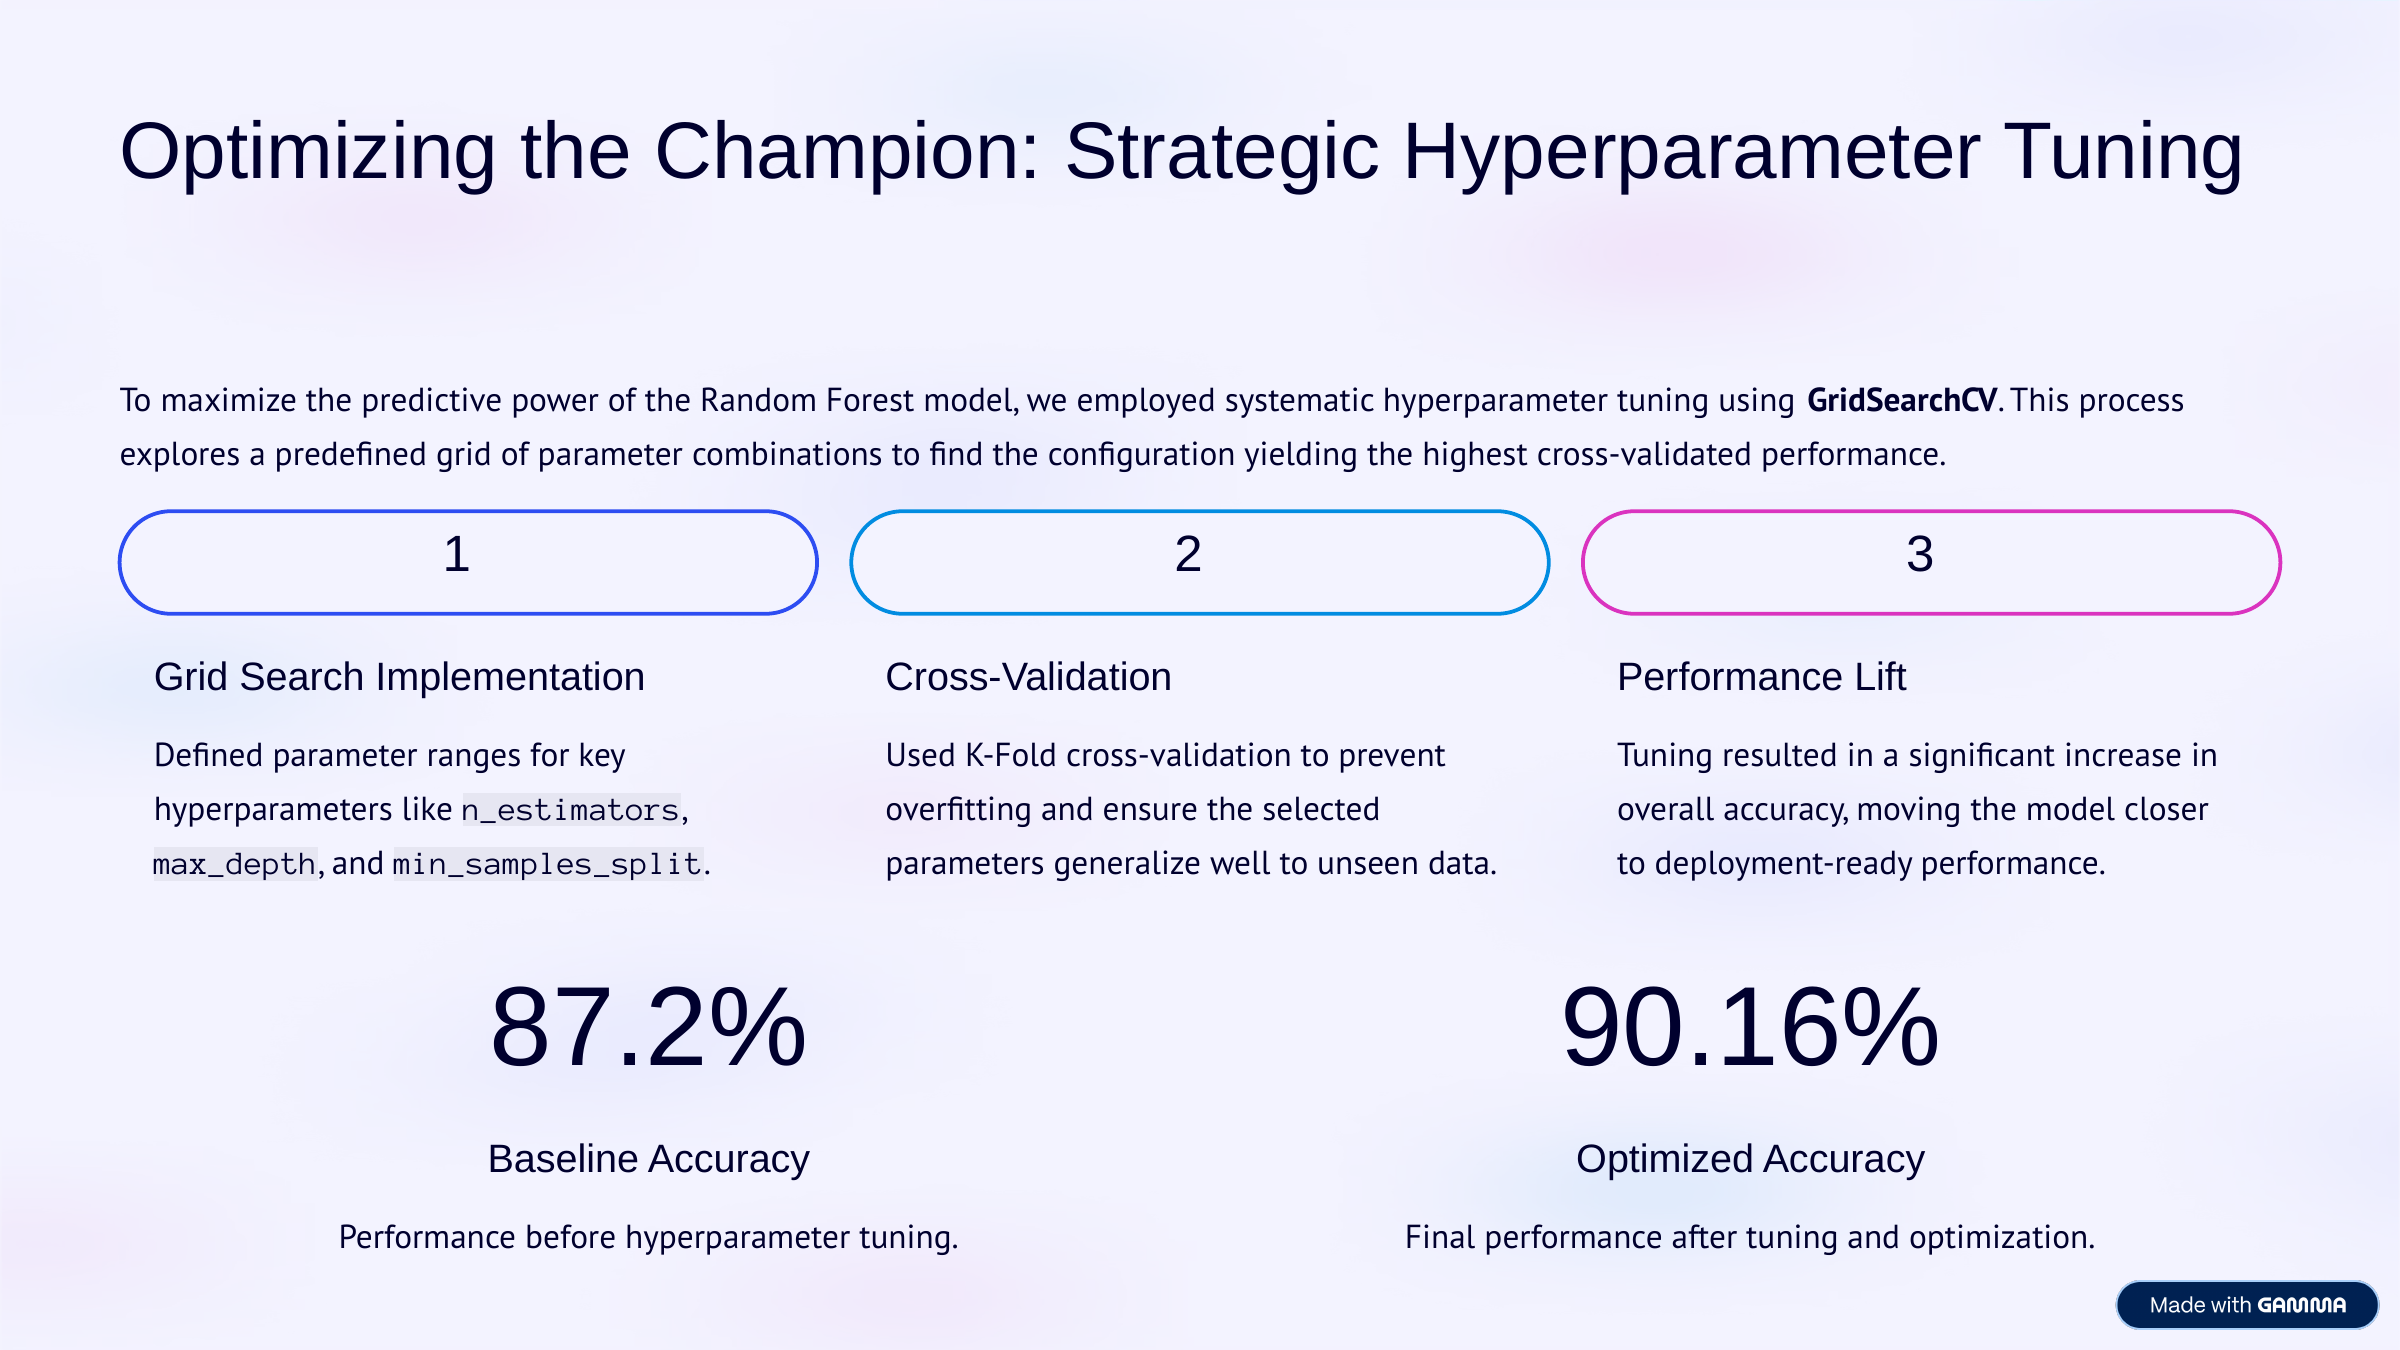

Optimizing the Champion: Strategic Hyperparameter Tuning
To maximize the predictive power of the Random Forest model, we employed systematic hyperparameter tuning using GridSearchCV. This process explores a predefined grid of parameter combinations to find the configuration yielding the highest cross-validated performance.

1
2
3
Grid Search Implementation
Cross-Validation
Performance Lift
Defined parameter ranges for key hyperparameters like n_estimators, max_depth, and min_samples_split.
Used K-Fold cross-validation to prevent overfitting and ensure the selected parameters generalize well to unseen data.
Tuning resulted in a significant increase in overall accuracy, moving the model closer to deployment-ready performance.
87.2%
90.16%
Baseline Accuracy
Optimized Accuracy
Performance before hyperparameter tuning.
Final performance after tuning and optimization.